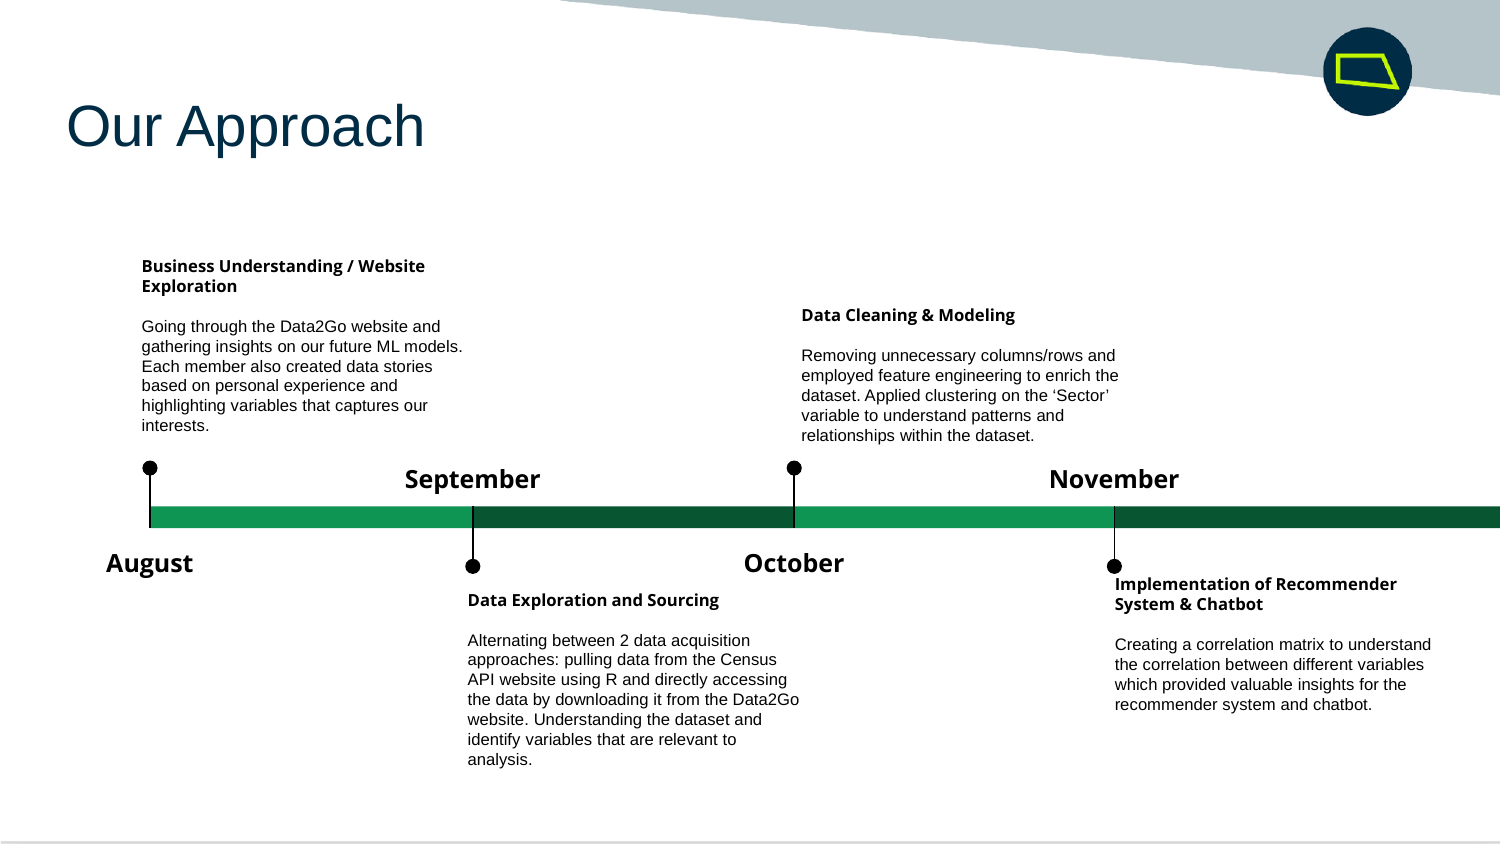

Our Approach
Business Understanding / Website Exploration

Going through the Data2Go website and gathering insights on our future ML models. Each member also created data stories based on personal experience and highlighting variables that captures our interests.

August

Data Cleaning & Modeling

Removing unnecessary columns/rows and employed feature engineering to enrich the dataset. Applied clustering on the ‘Sector’ variable to understand patterns and relationships within the dataset.

October

September

Data Exploration and Sourcing

Alternating between 2 data acquisition approaches: pulling data from the Census API website using R and directly accessing the data by downloading it from the Data2Go website. Understanding the dataset and identify variables that are relevant to analysis.

November

Implementation of Recommender System & Chatbot

Creating a correlation matrix to understand the correlation between different variables which provided valuable insights for the recommender system and chatbot.